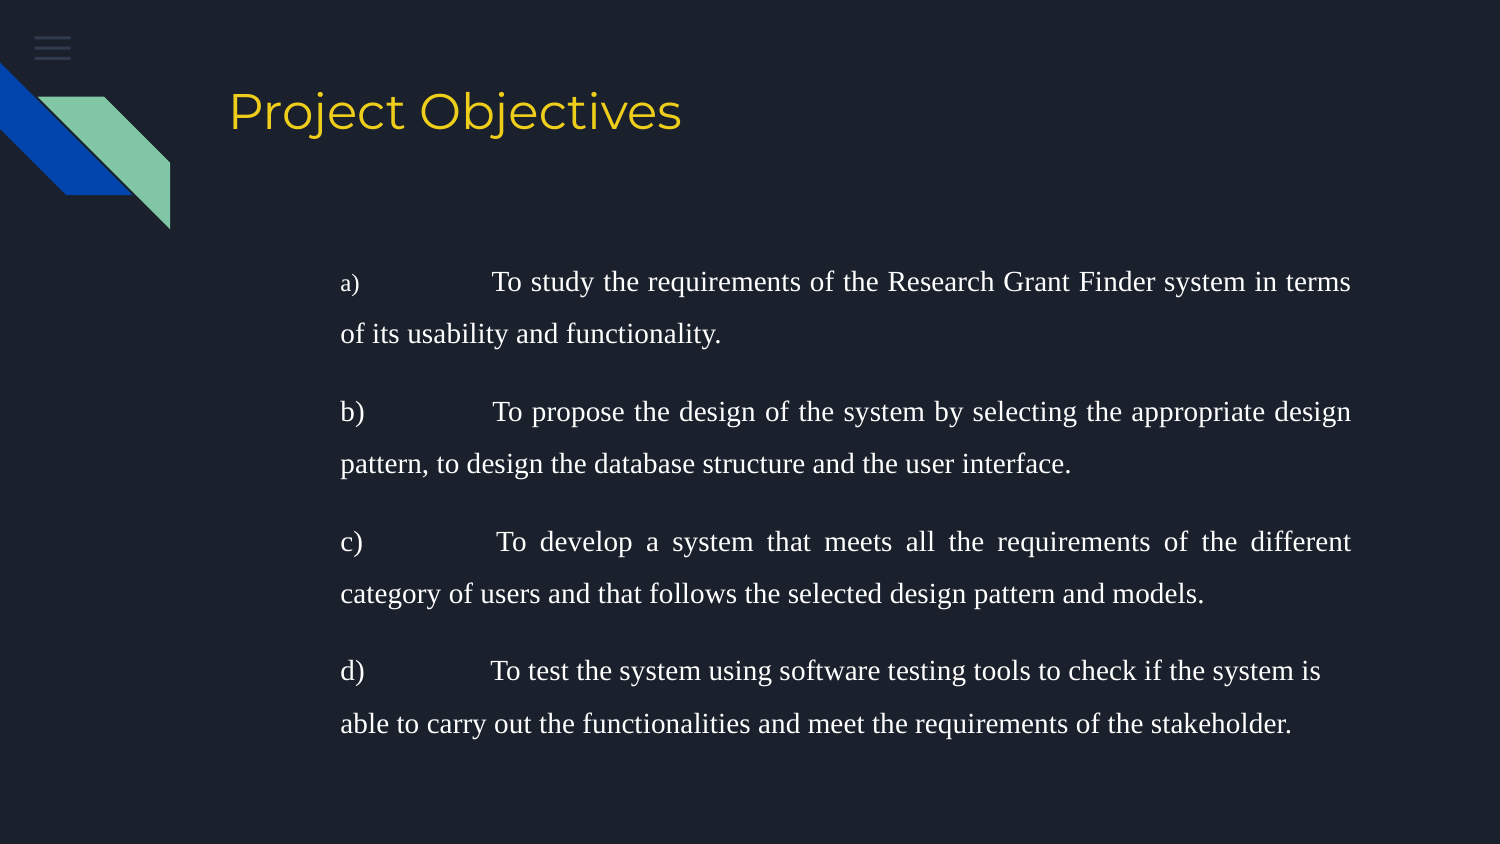

# Project Objectives
a) 	To study the requirements of the Research Grant Finder system in terms of its usability and functionality.
b) 	To propose the design of the system by selecting the appropriate design pattern, to design the database structure and the user interface.
c) 	To develop a system that meets all the requirements of the different category of users and that follows the selected design pattern and models.
d) 	To test the system using software testing tools to check if the system is able to carry out the functionalities and meet the requirements of the stakeholder.